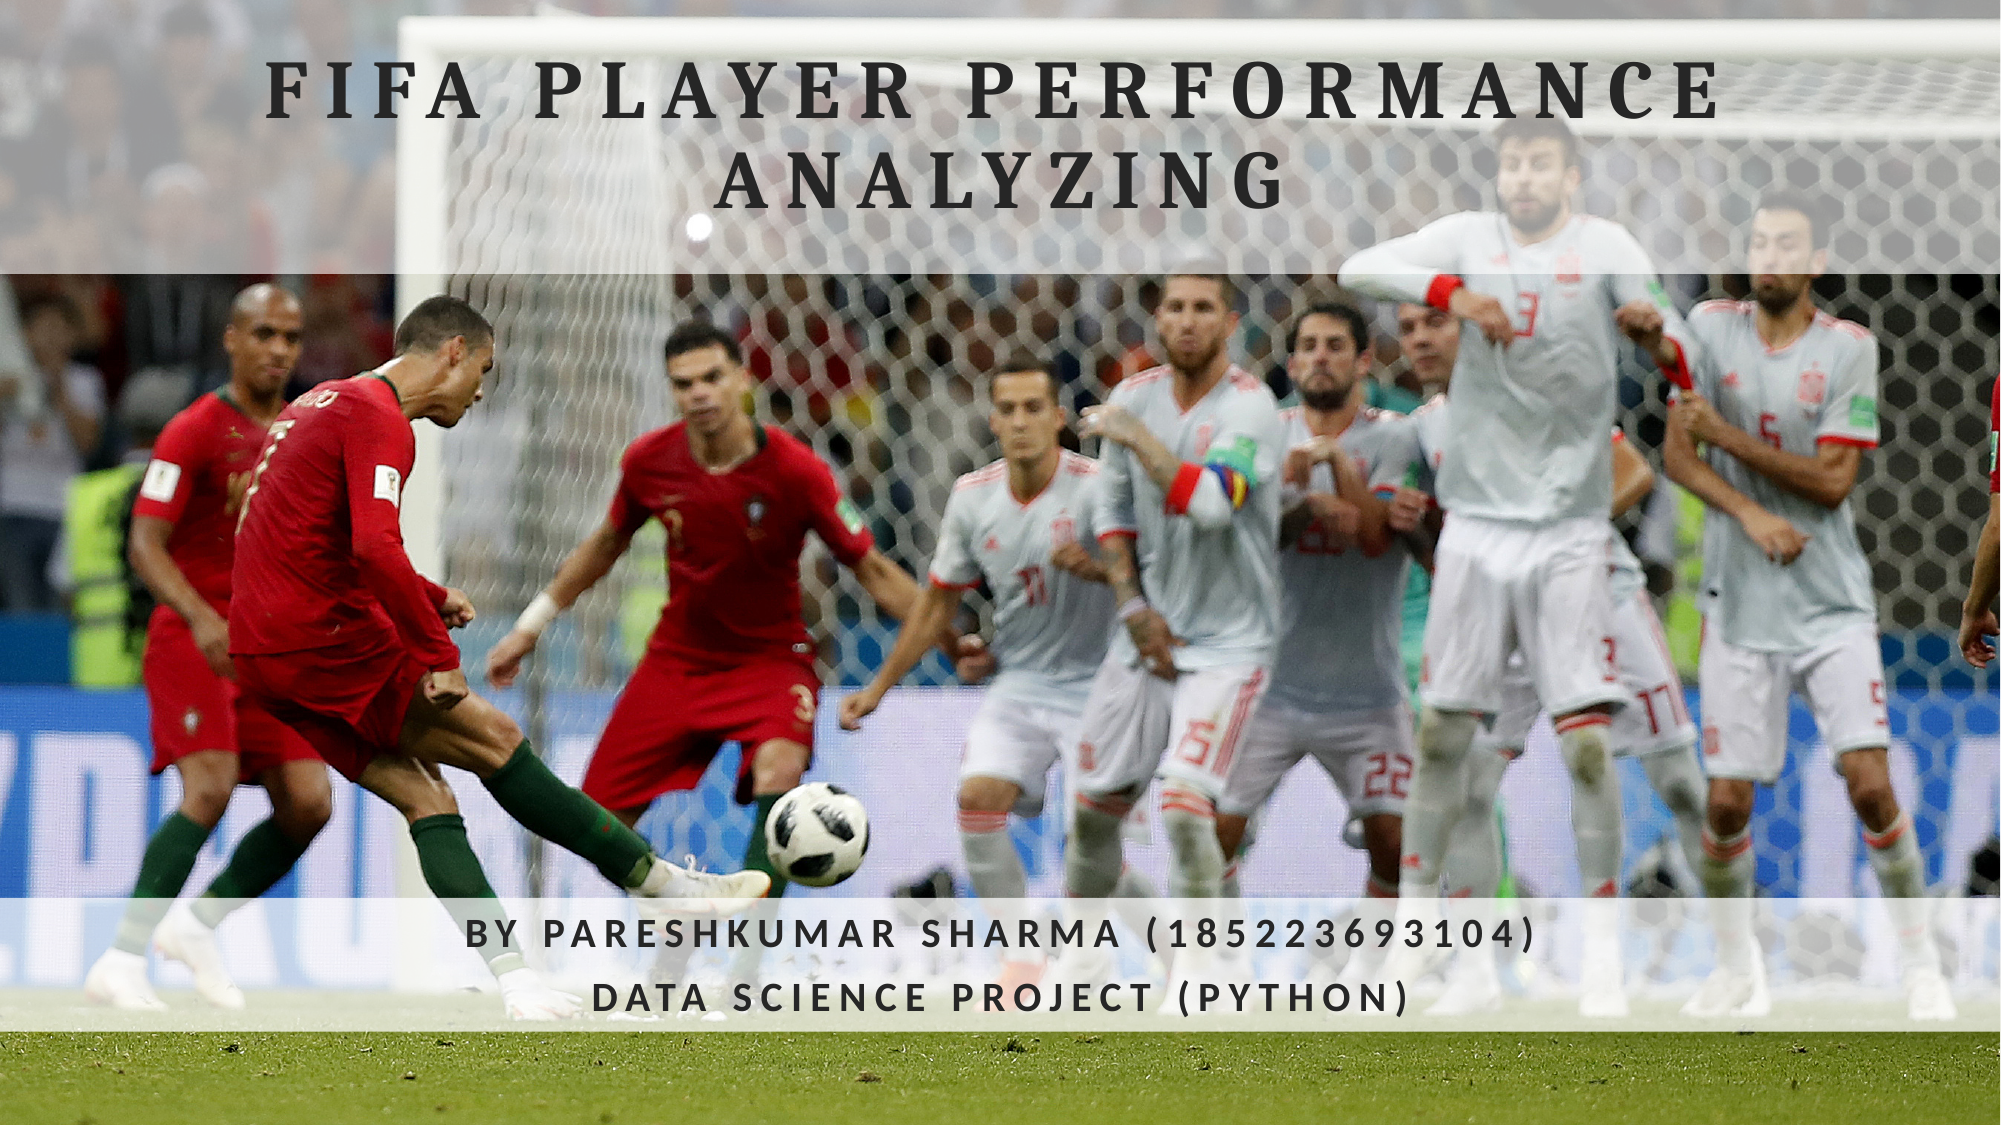

# FIFA Player Performance Analyzing
BY PARESHKUMAR SHARMA (185223693104)
DATA SCIENCE PROJECT (PYTHON)
1